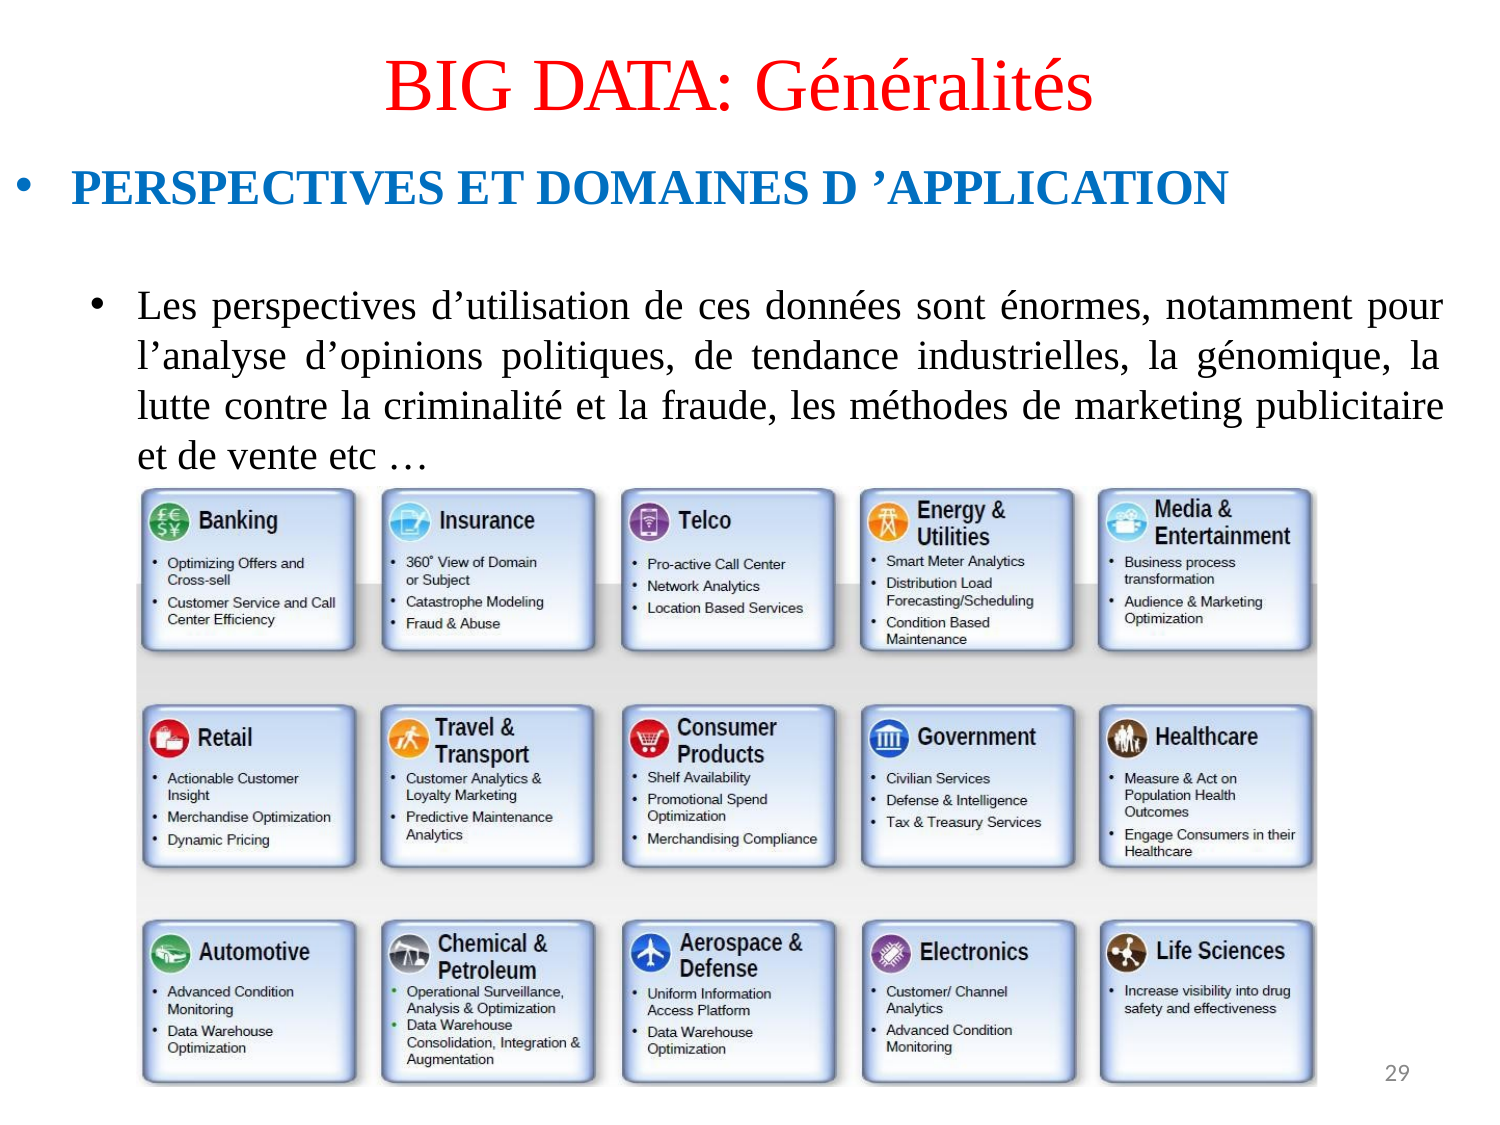

# BIG DATA: Généralités
PERSPECTIVES ET DOMAINES D ’APPLICATION

Les perspectives d’utilisation de ces données sont énormes, notamment pour  l’analyse d’opinions politiques, de tendance industrielles, la génomique, la  lutte contre la criminalité et la fraude, les méthodes de marketing publicitaire  et de vente etc …

29